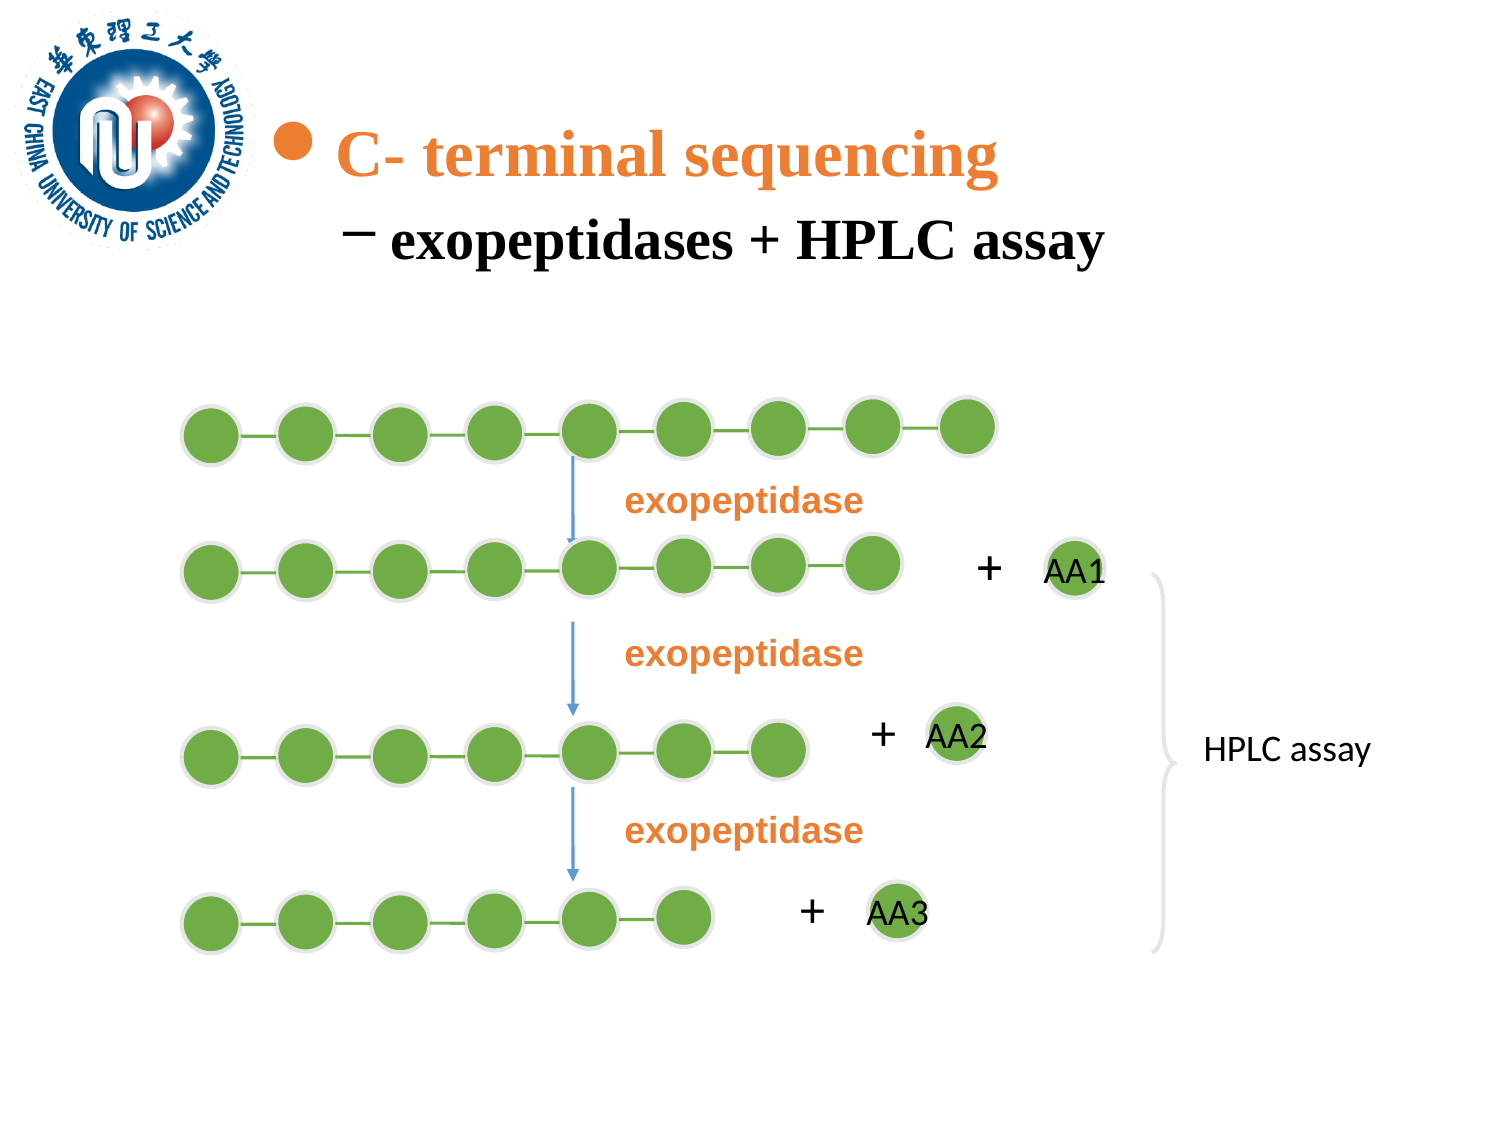

C- terminal sequencing
exopeptidases + HPLC assay

exopeptidase

+
+

AA1
AA1

exopeptidase
+
AA2
HPLC assay

exopeptidase
+
AA3